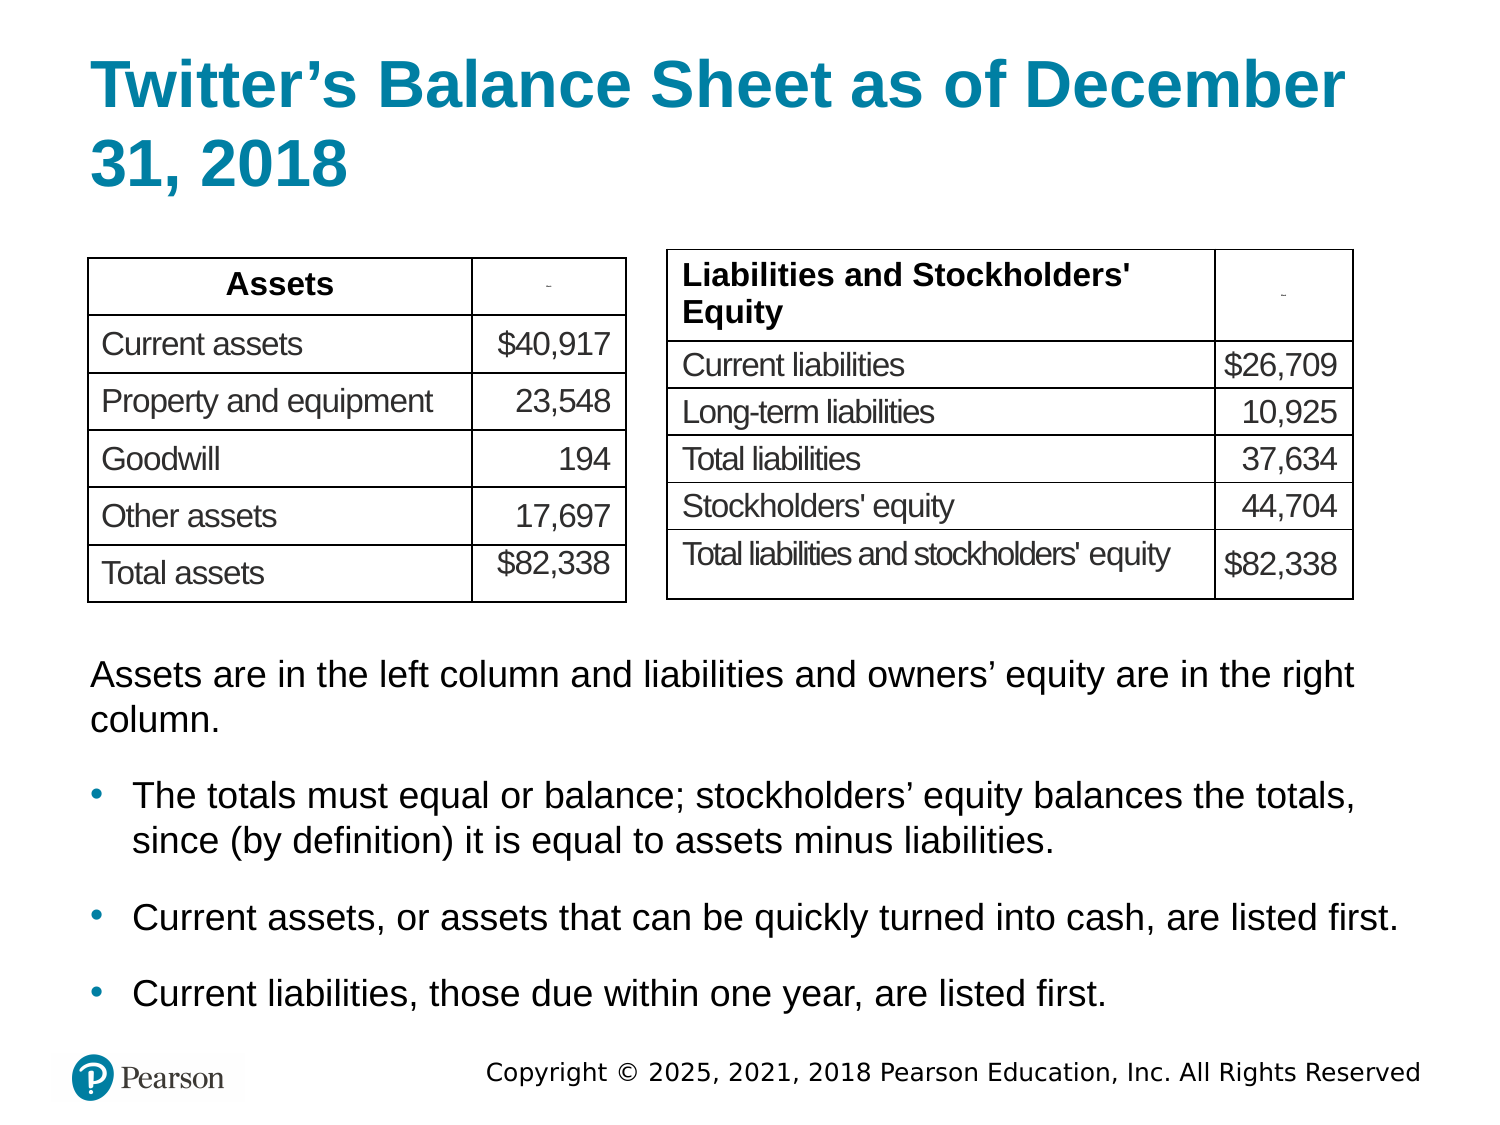

# Twitter’s Balance Sheet as of December 31, 2018
| Liabilities and Stockholders' Equity | Blank |
| --- | --- |
| Current liabilities | $26,709 |
| Long-term liabilities | 10,925 |
| Total liabilities | 37,634 |
| Stockholders' equity | 44,704 |
| Total liabilities and stockholders' equity | $82,338 |
| Assets | Blank |
| --- | --- |
| Current assets | $40,917 |
| Property and equipment | 23,548 |
| Goodwill | 194 |
| Other assets | 17,697 |
| Total assets | $82,338 |
Assets are in the left column and liabilities and owners’ equity are in the right column.
The totals must equal or balance; stockholders’ equity balances the totals, since (by definition) it is equal to assets minus liabilities.
Current assets, or assets that can be quickly turned into cash, are listed first.
Current liabilities, those due within one year, are listed first.